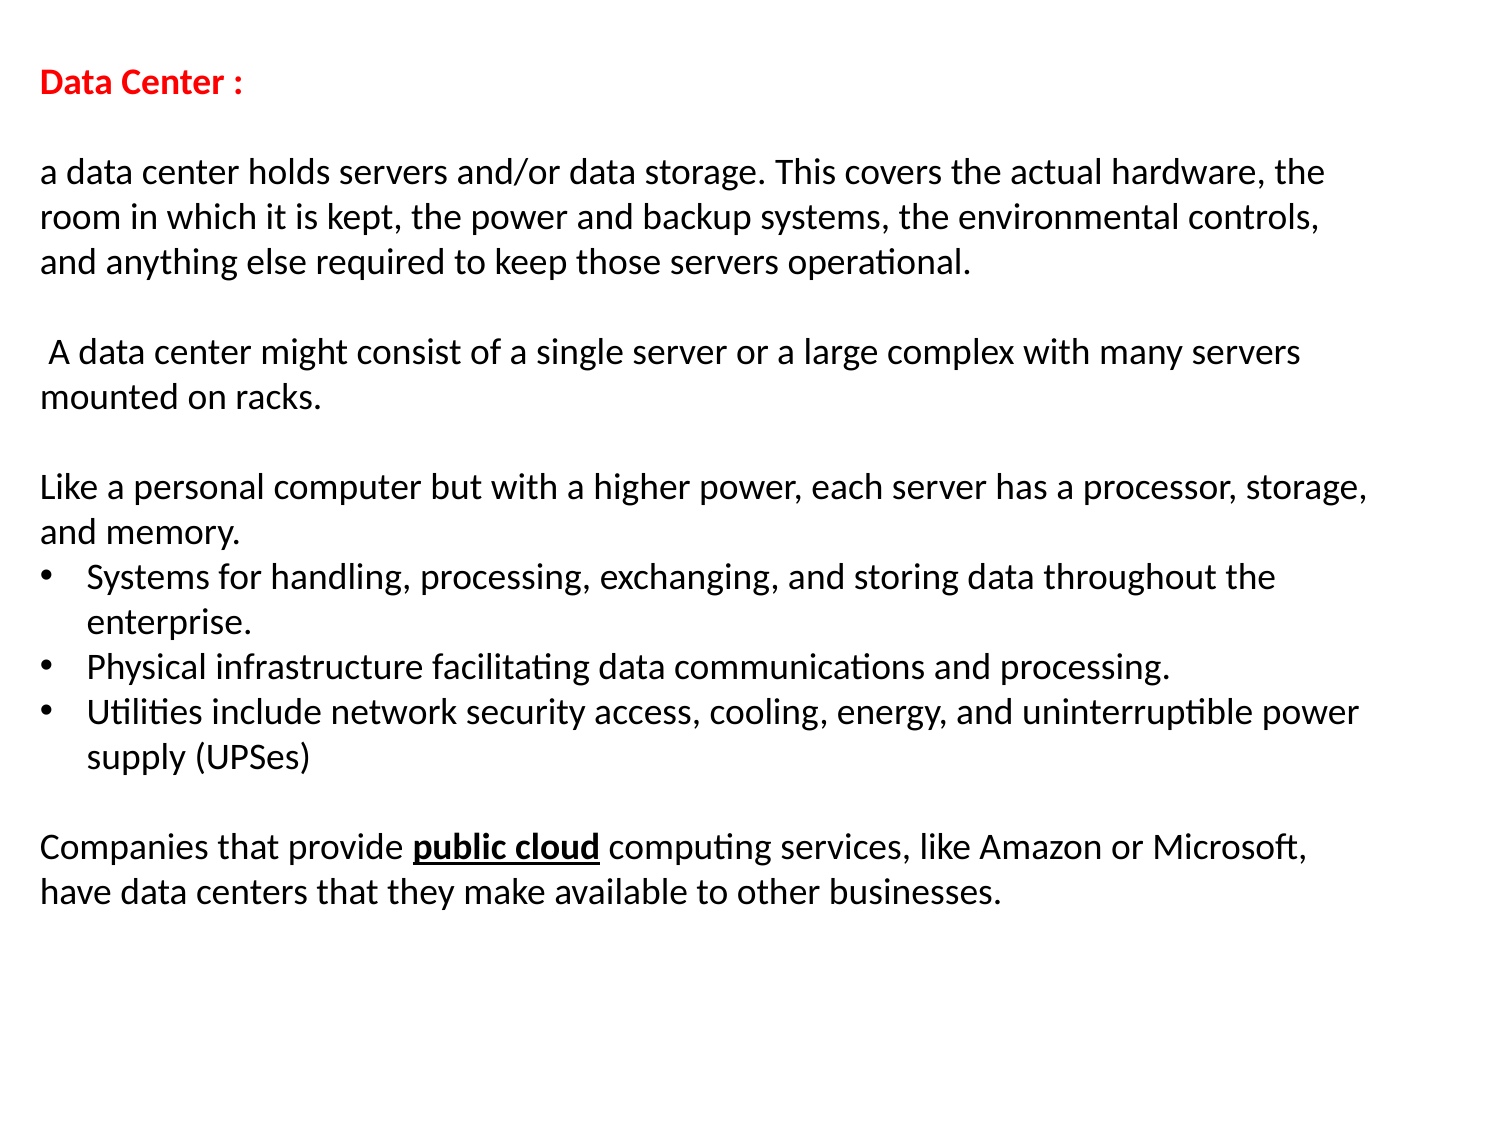

Data Center :

a data center holds servers and/or data storage. This covers the actual hardware, the room in which it is kept, the power and backup systems, the environmental controls, and anything else required to keep those servers operational.

 A data center might consist of a single server or a large complex with many servers mounted on racks.

Like a personal computer but with a higher power, each server has a processor, storage, and memory.
Systems for handling, processing, exchanging, and storing data throughout the enterprise.
Physical infrastructure facilitating data communications and processing.
Utilities include network security access, cooling, energy, and uninterruptible power supply (UPSes)

Companies that provide public cloud computing services, like Amazon or Microsoft, have data centers that they make available to other businesses.